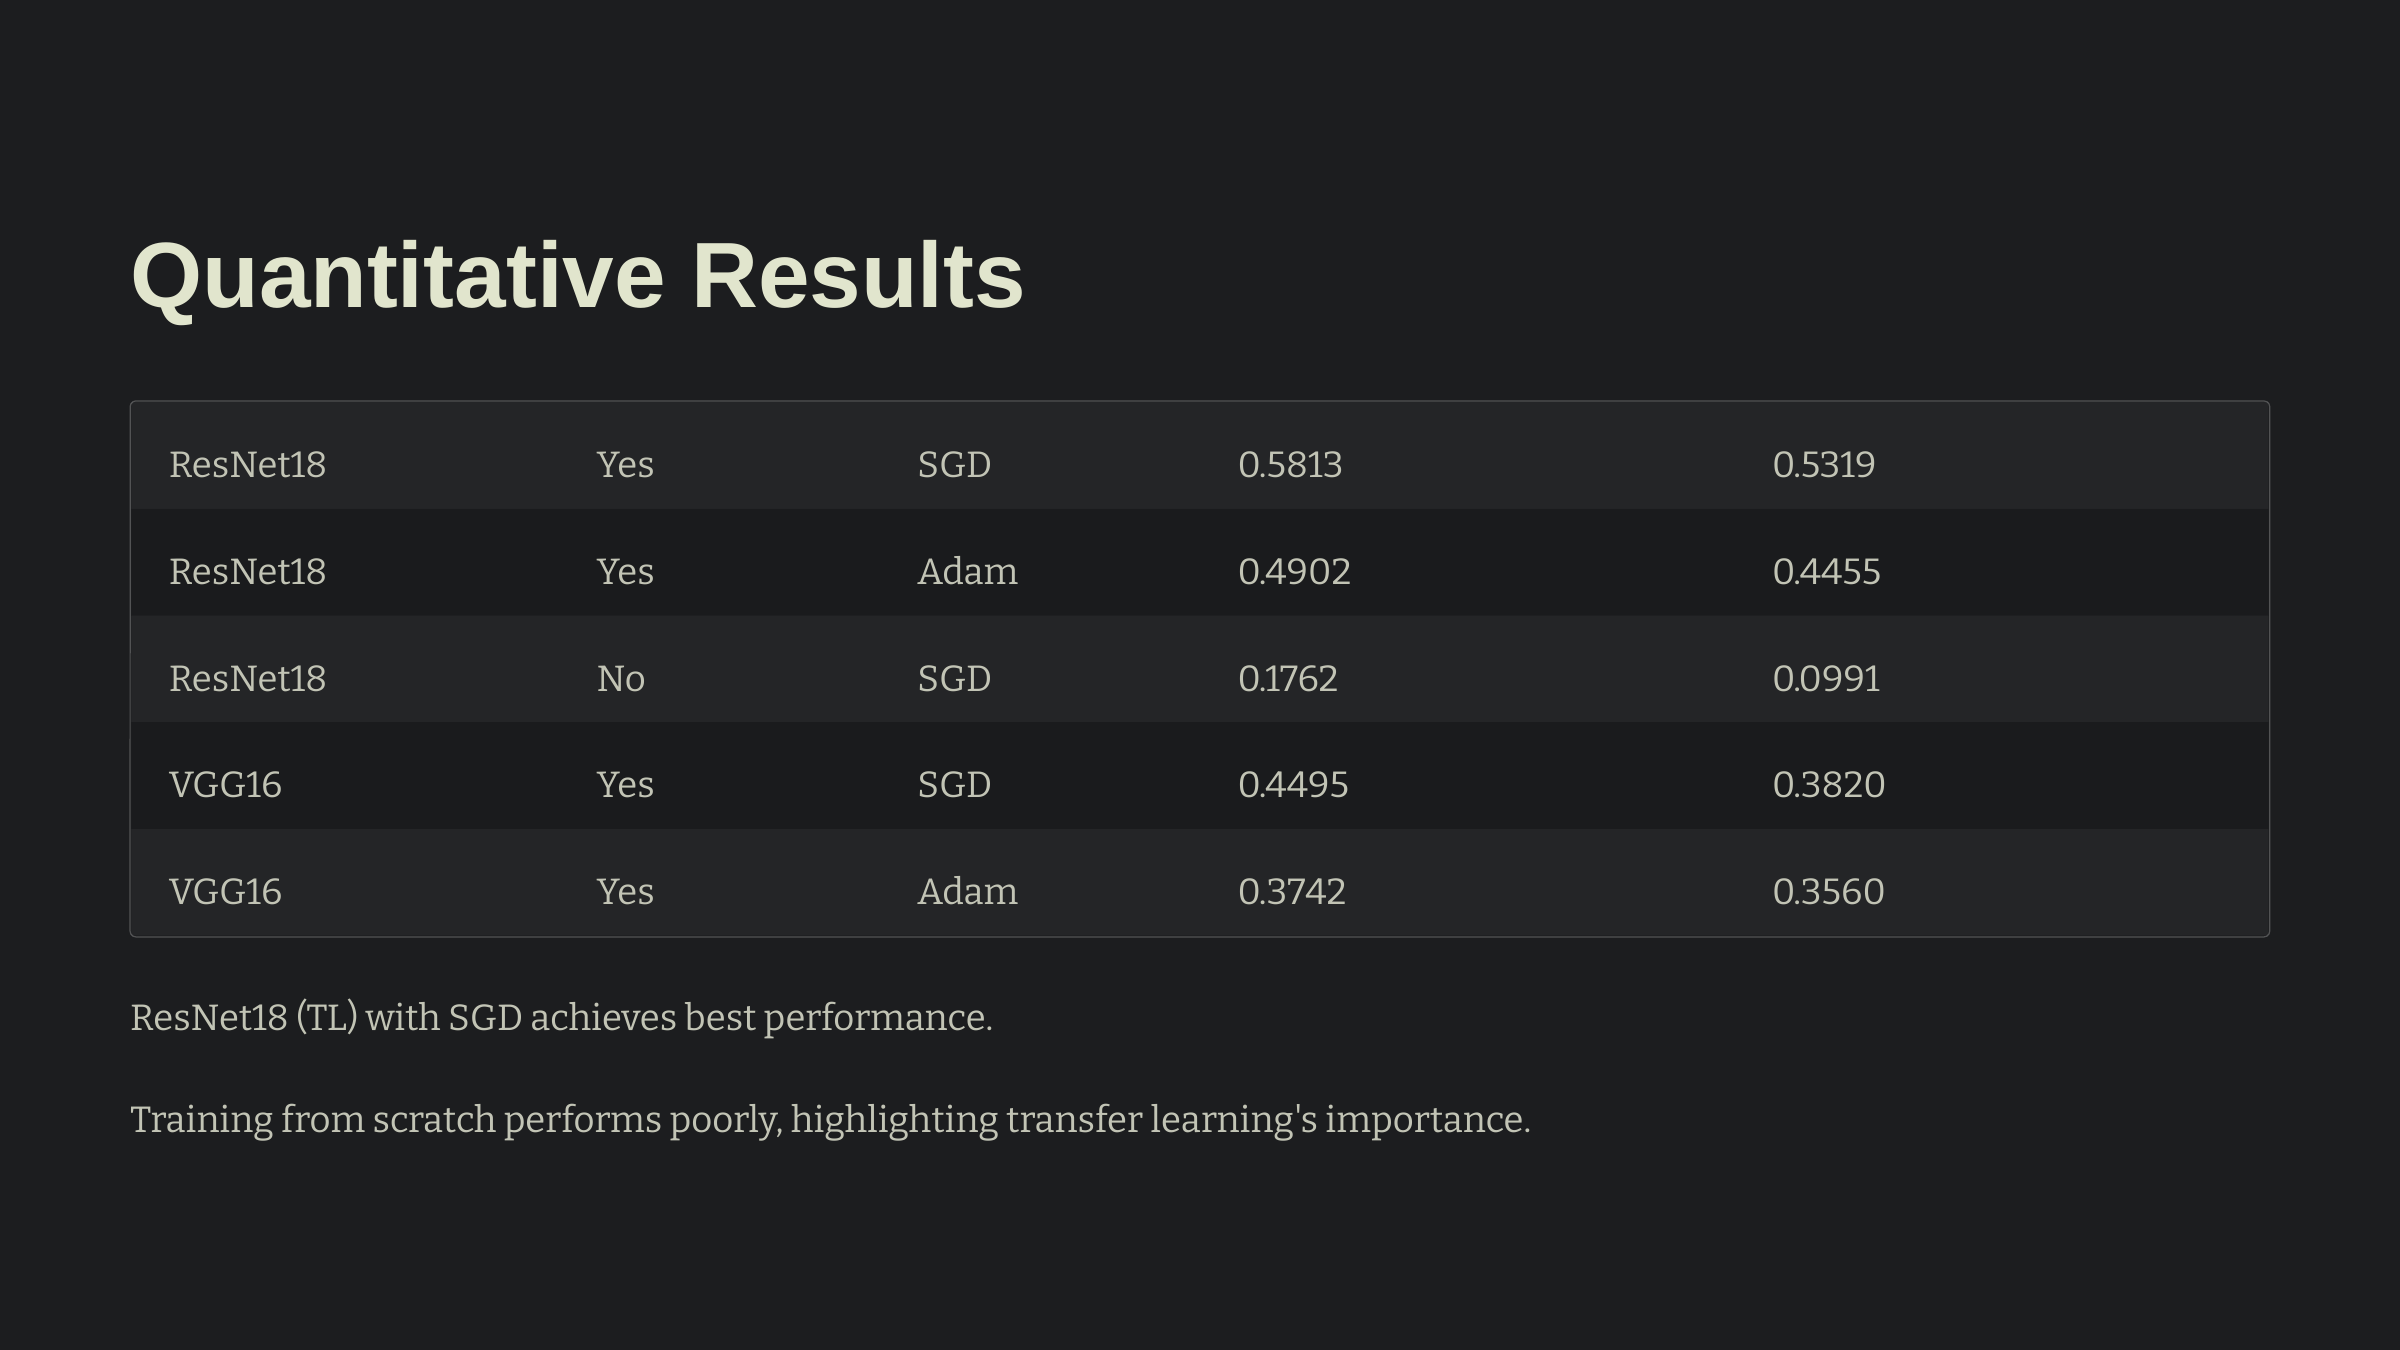

Quantitative Results

ResNet18
Yes
SGD
0.5813
0.5319

ResNet18
Yes
Adam
0.4902
0.4455

ResNet18
No
SGD
0.1762
0.0991

VGG16
Yes
SGD
0.4495
0.3820

VGG16
Yes
Adam
0.3742
0.3560
ResNet18 (TL) with SGD achieves best performance.
Training from scratch performs poorly, highlighting transfer learning's importance.